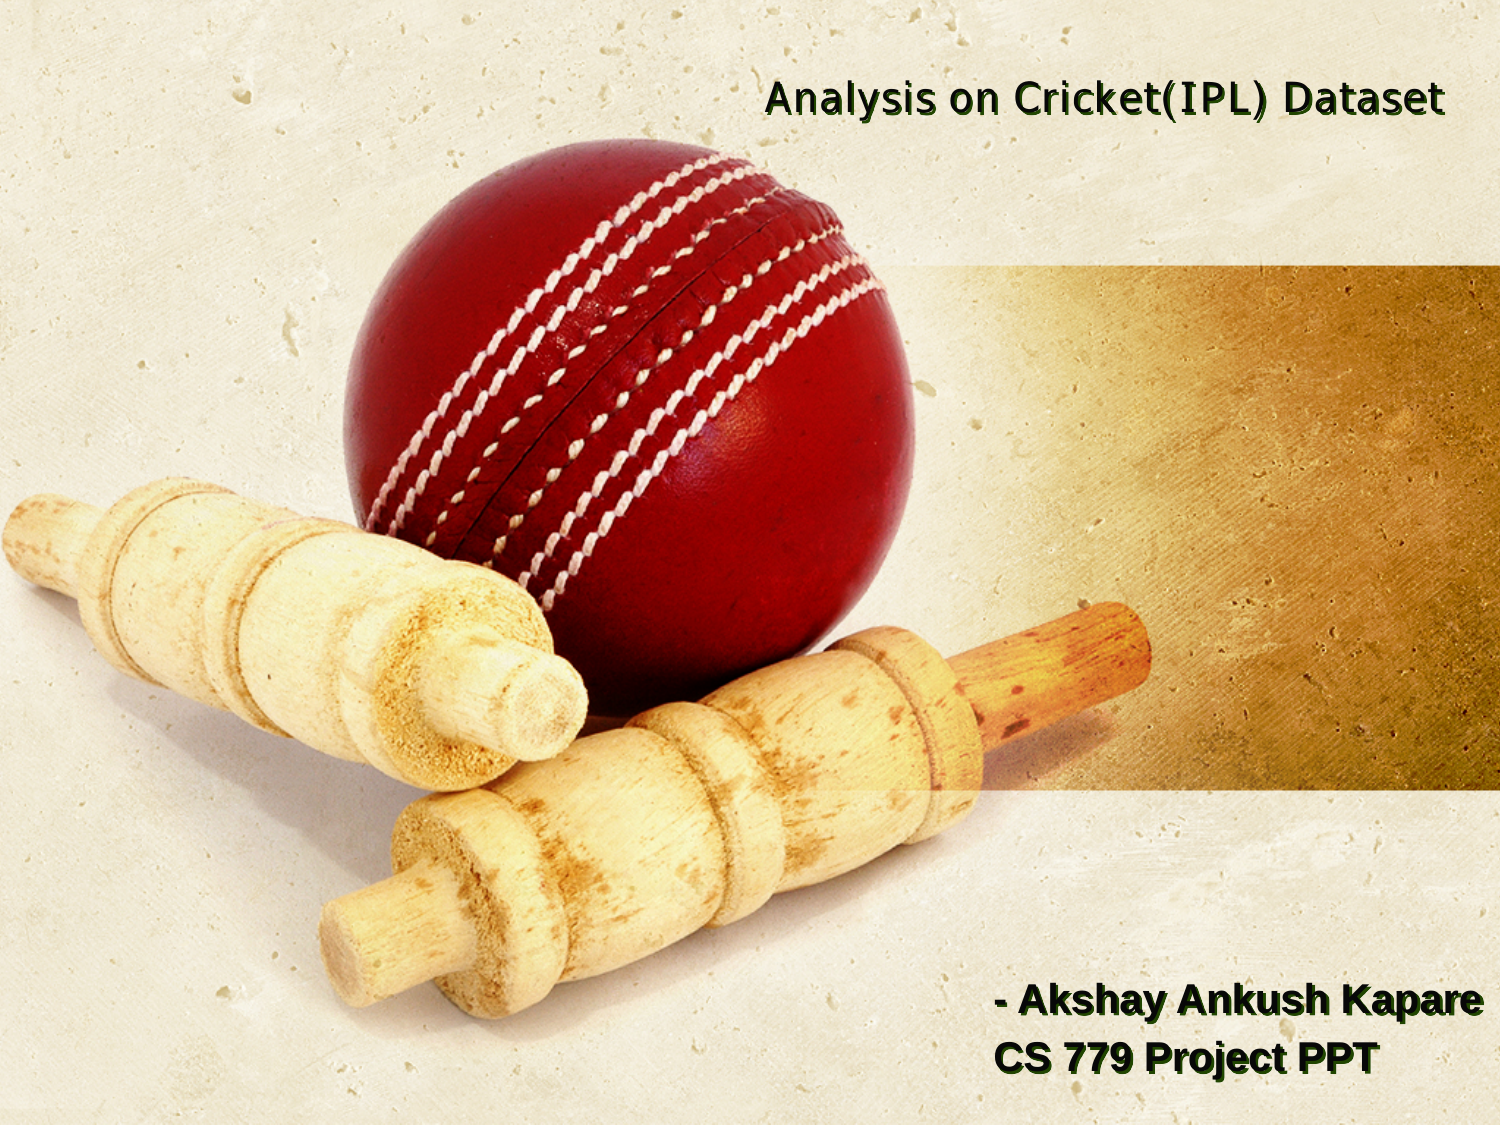

# Analysis on Cricket(IPL) Dataset
- Akshay Ankush Kapare
CS 779 Project PPT